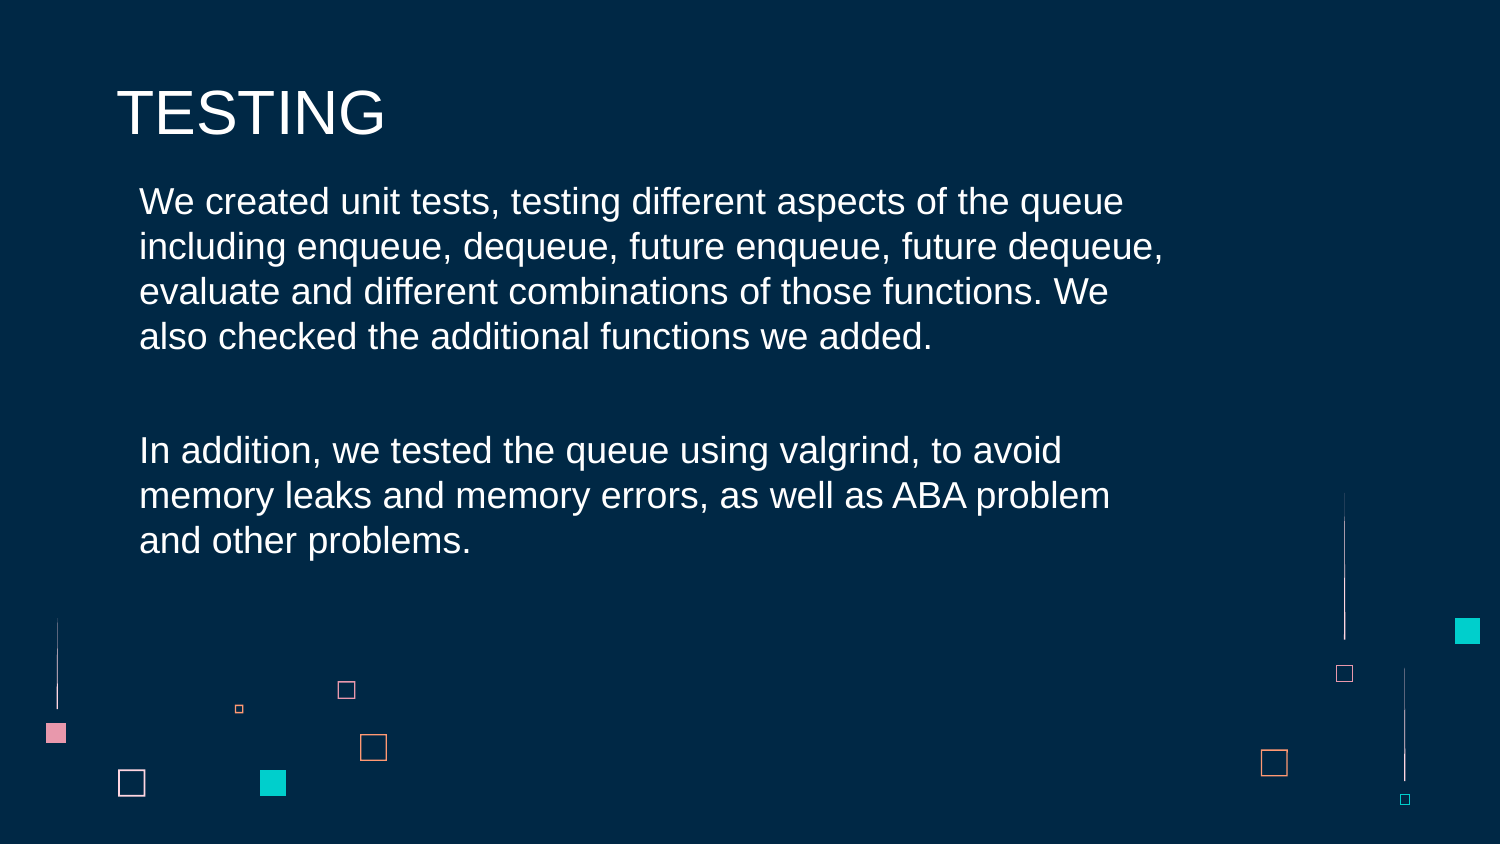

# TESTING
We created unit tests, testing different aspects of the queue including enqueue, dequeue, future enqueue, future dequeue, evaluate and different combinations of those functions. We also checked the additional functions we added.
In addition, we tested the queue using valgrind, to avoid memory leaks and memory errors, as well as ABA problem and other problems.